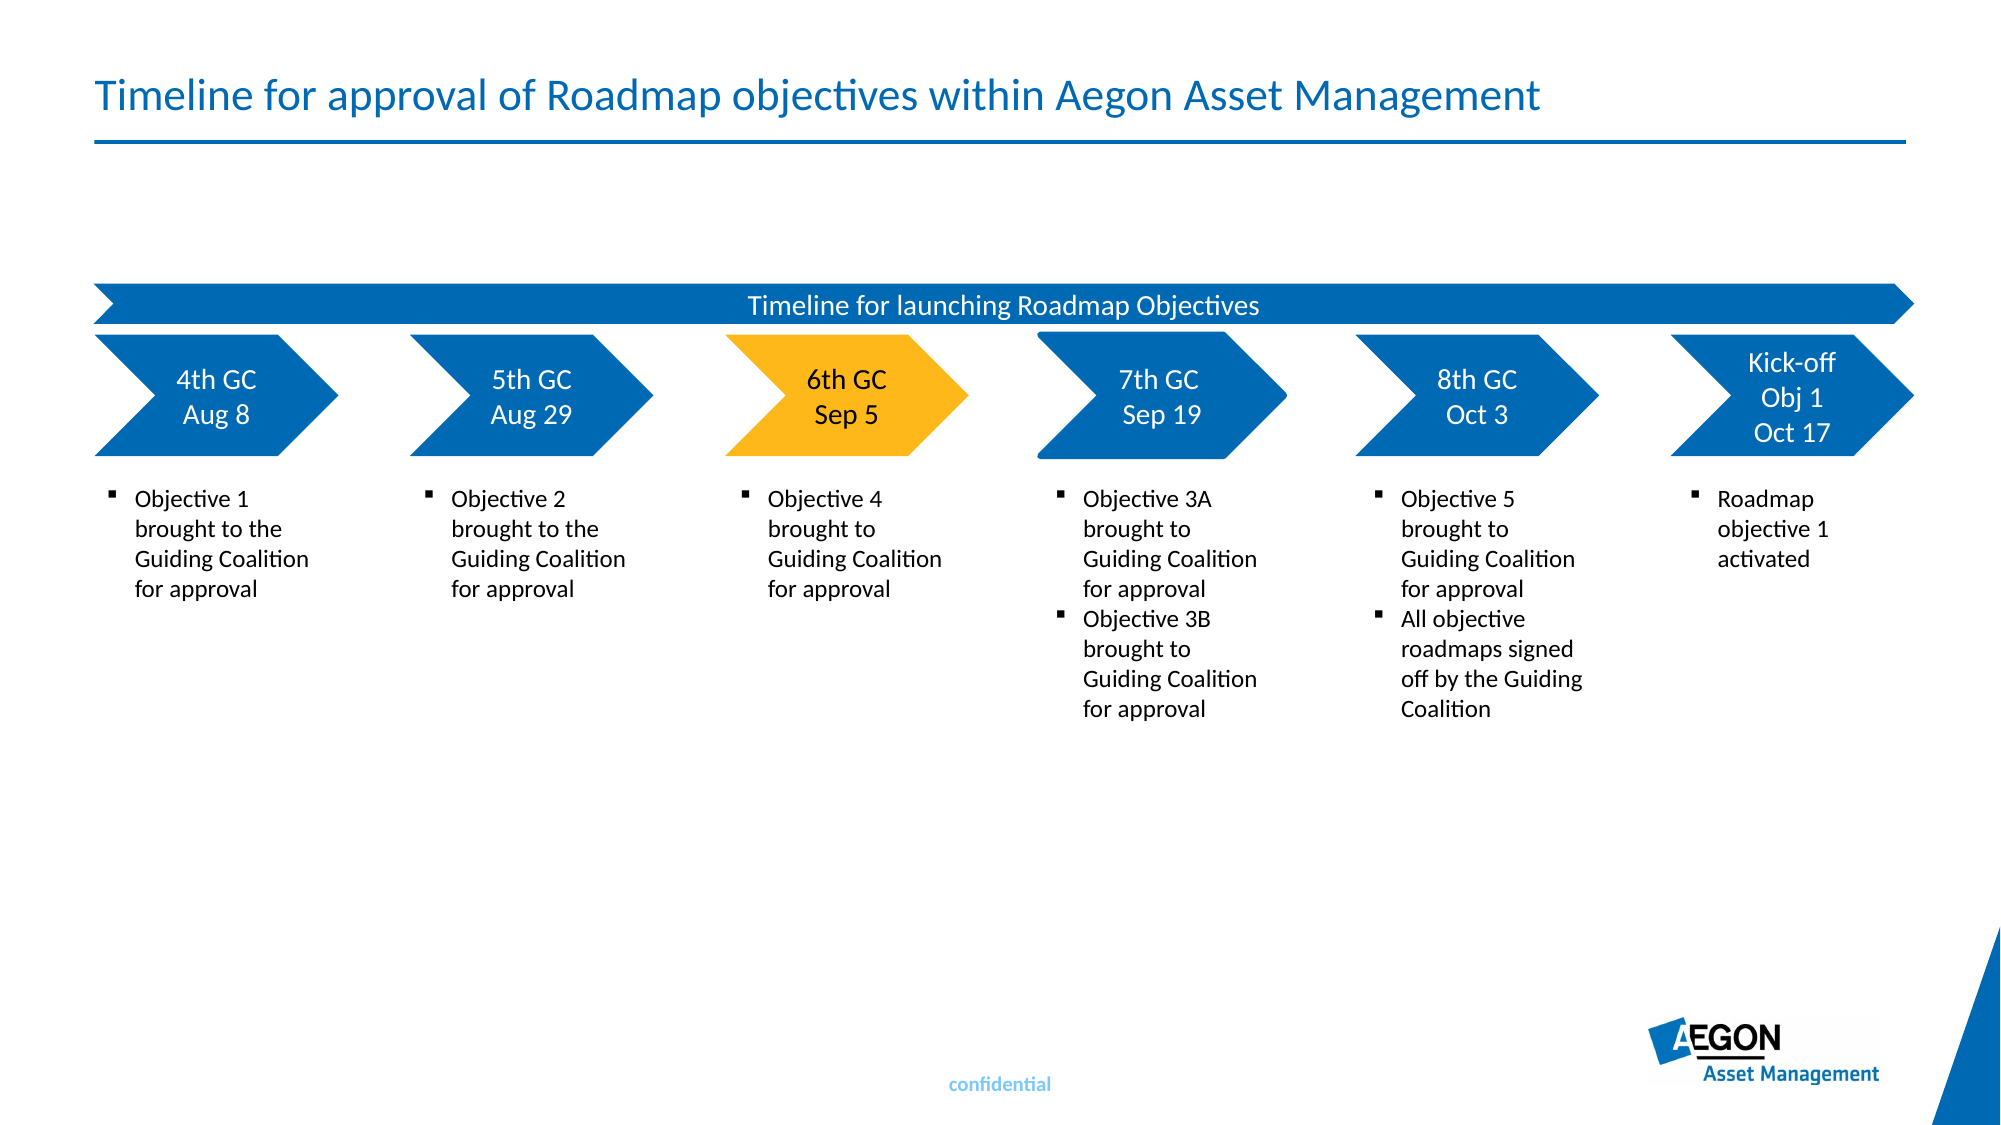

# Timeline for approval of Roadmap objectives within Aegon Asset Management
Timeline for launching Roadmap Objectives
4th GC
Aug 8
Objective 1 brought to the Guiding Coalition for approval
5th GC
Aug 29
Objective 2 brought to the Guiding Coalition for approval
6th GC
Sep 5
Objective 4 brought to Guiding Coalition for approval

7th GC
Sep 19
Objective 3A brought to Guiding Coalition for approval
Objective 3B brought to Guiding Coalition for approval

8th GC Oct 3
Objective 5 brought to Guiding Coalition for approval
All objective roadmaps signed off by the Guiding Coalition

Kick-off Obj 1 Oct 17
Roadmap objective 1 activated